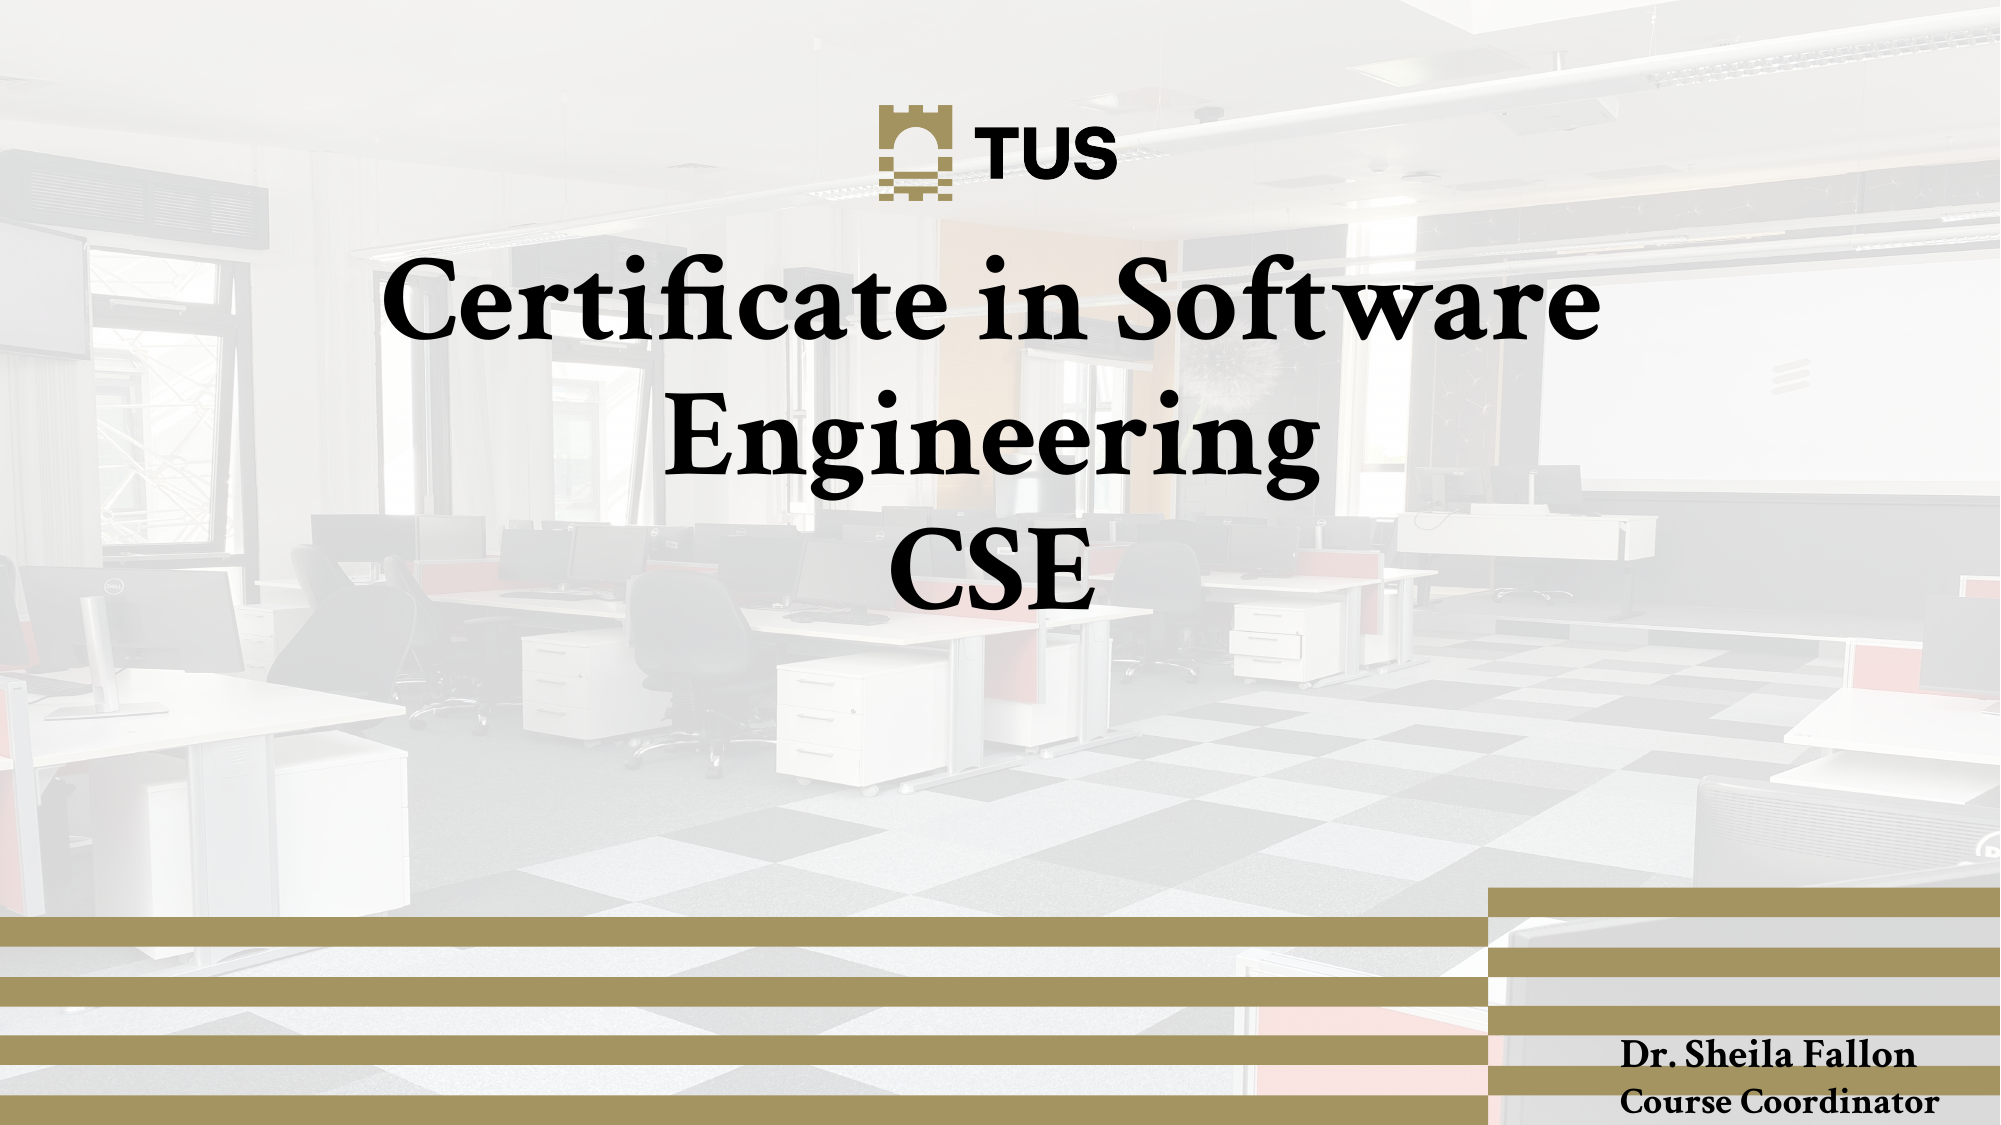

# Certificate in Software Engineering CSE
Dr. Sheila Fallon
Course Coordinator